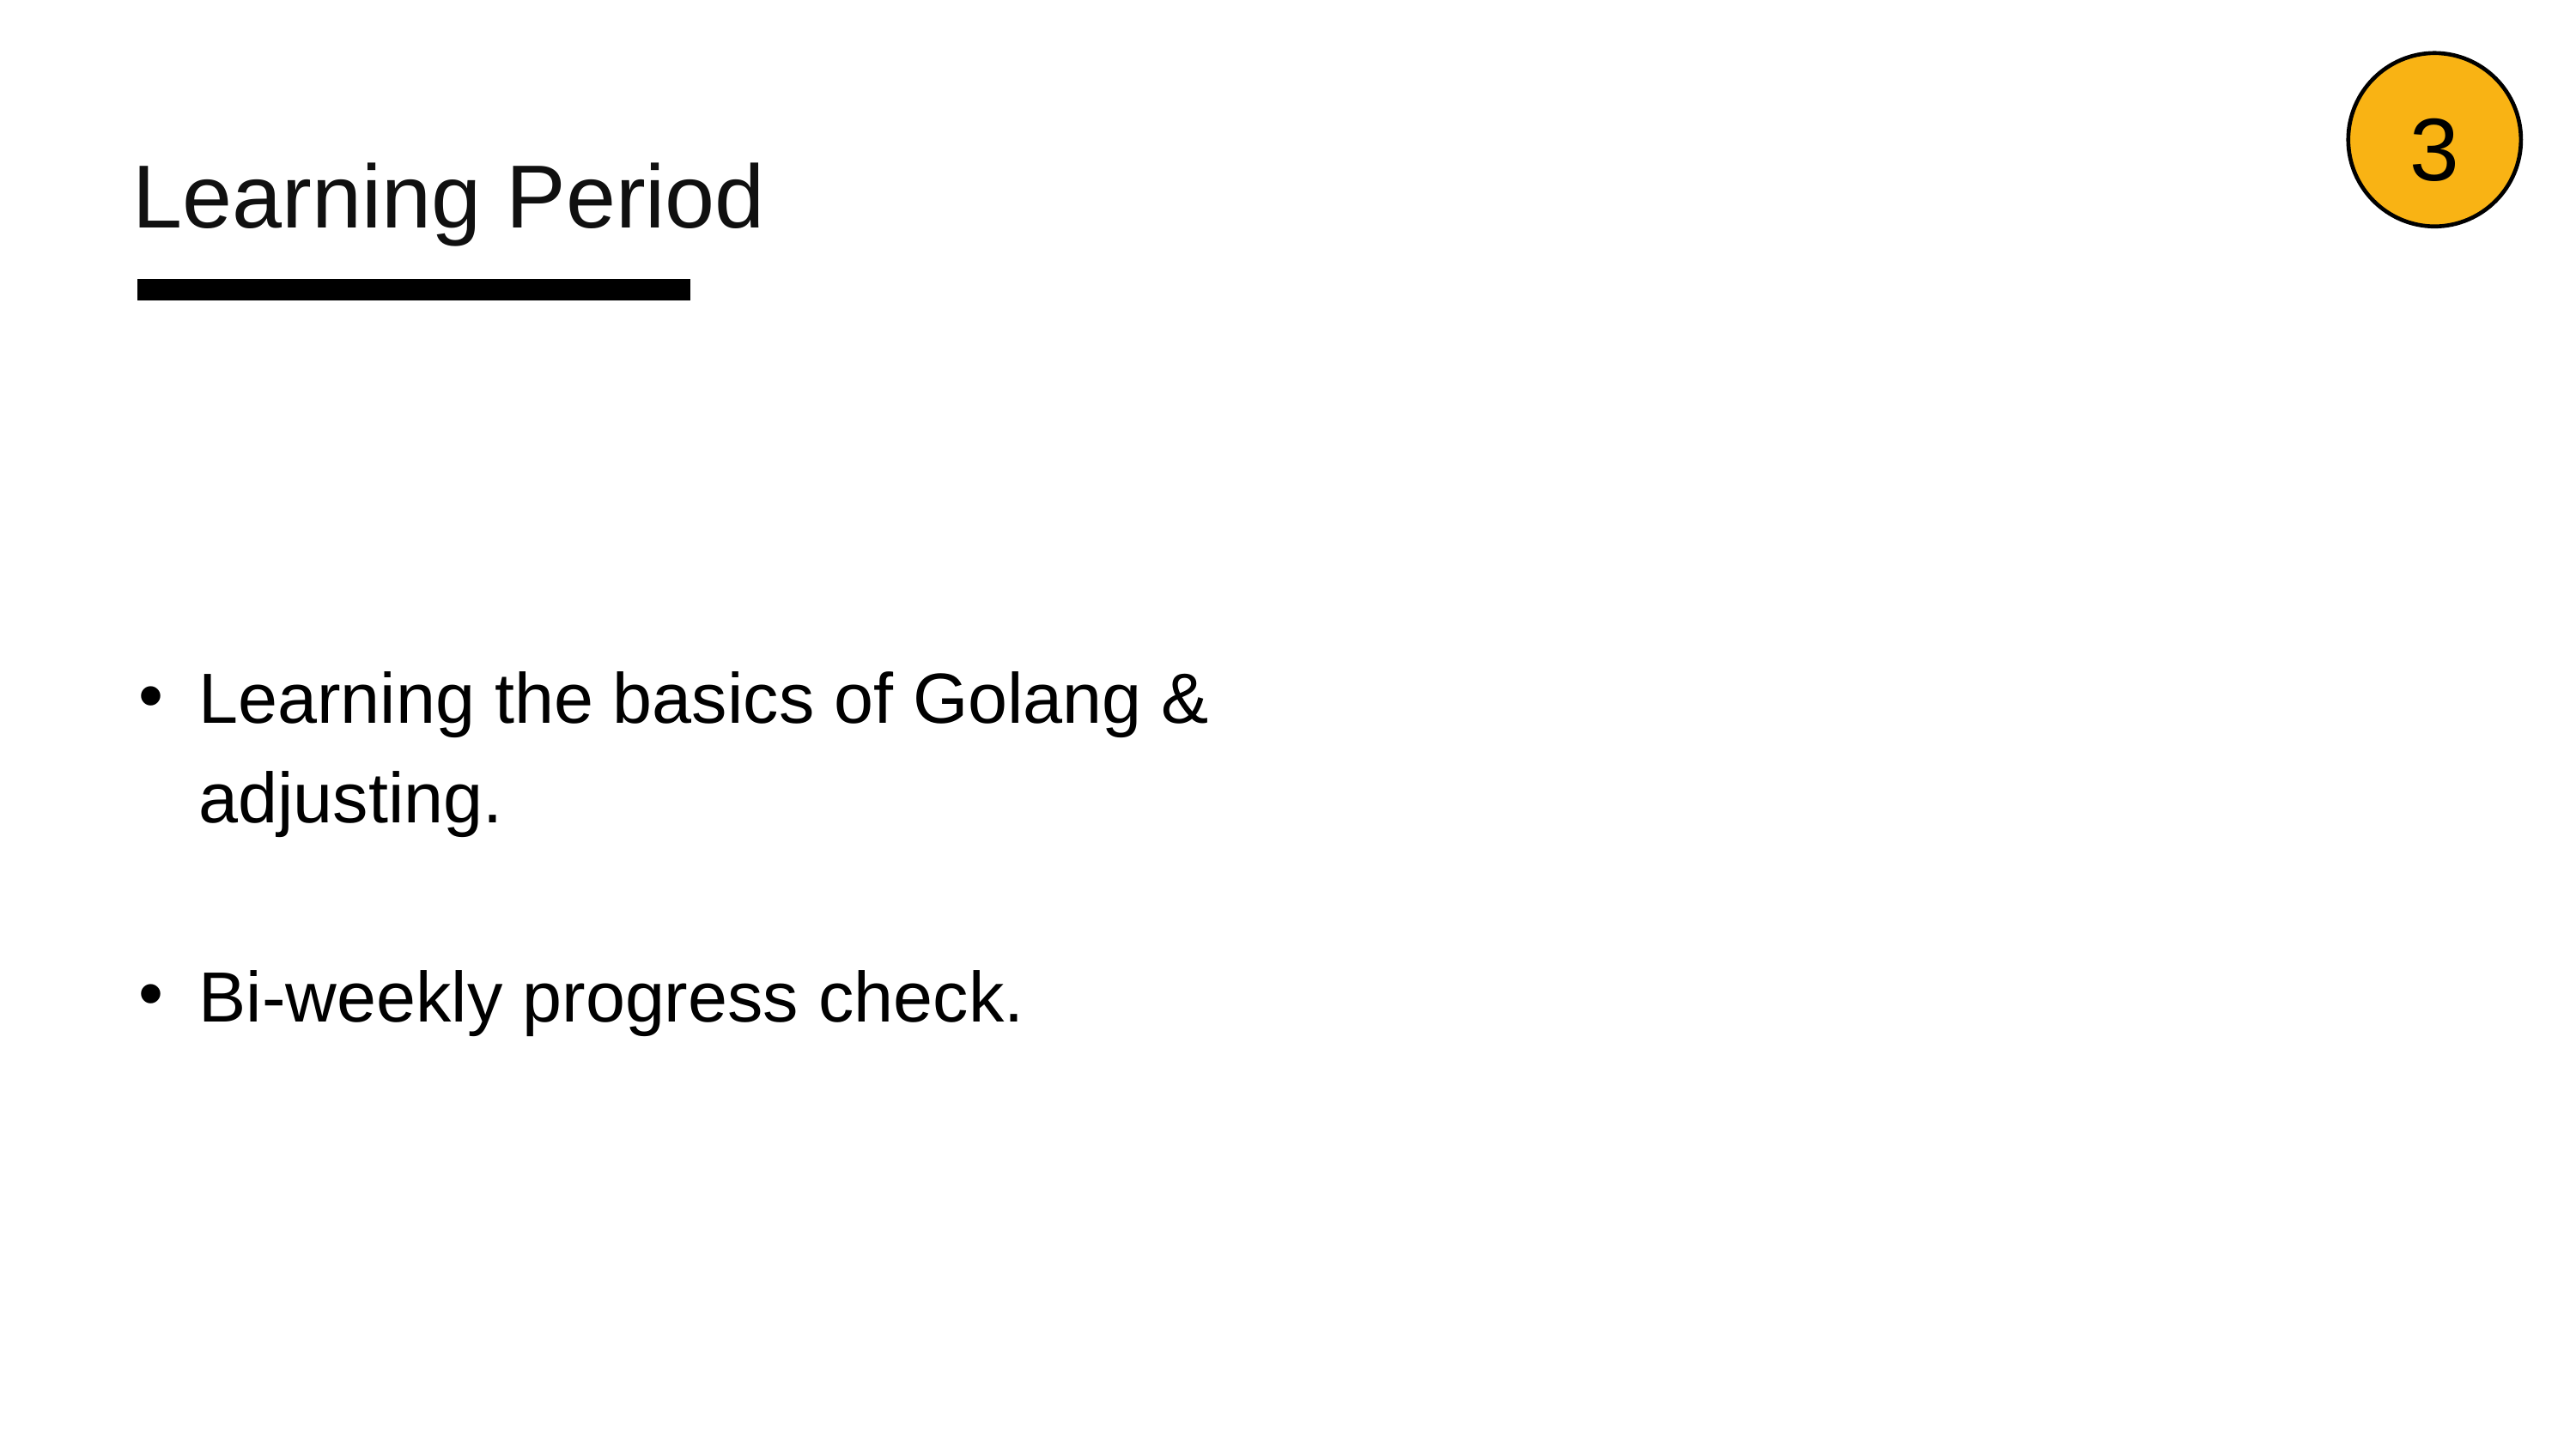

3
Learning Period

Learning the basics of Golang & adjusting.

Bi-weekly progress check.